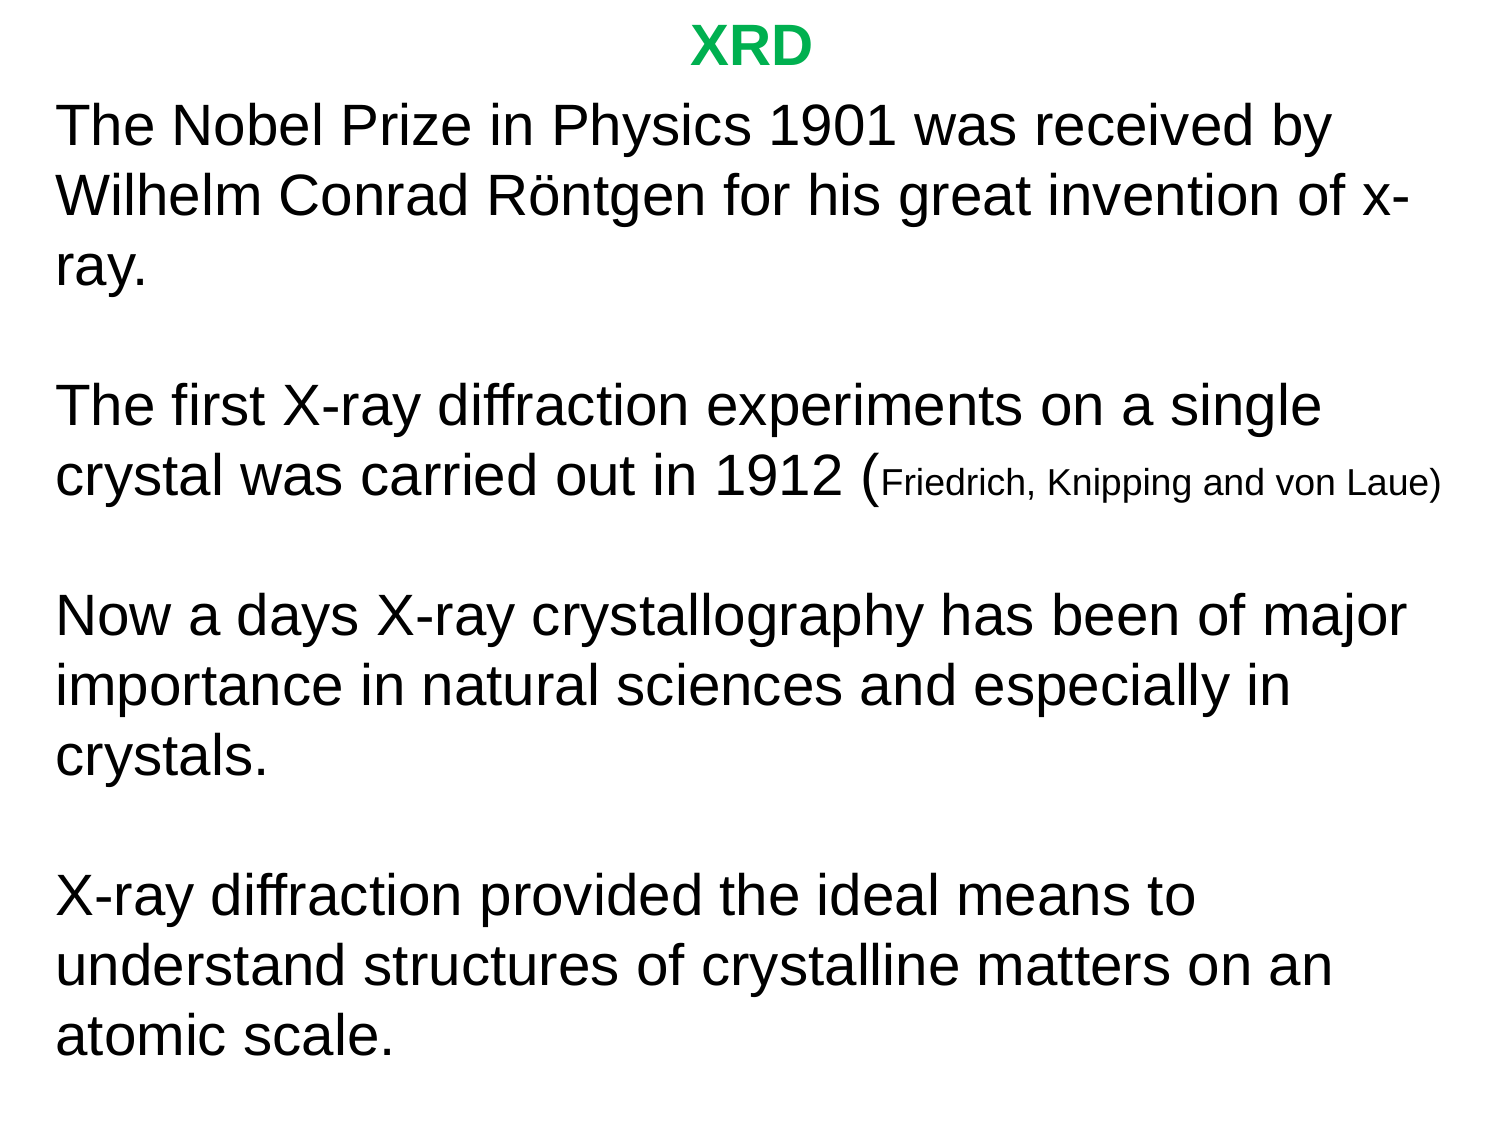

XRD
The Nobel Prize in Physics 1901 was received by Wilhelm Conrad Röntgen for his great invention of x- ray.

The first X-ray diffraction experiments on a single crystal was carried out in 1912 (Friedrich, Knipping and von Laue)

Now a days X-ray crystallography has been of major importance in natural sciences and especially in crystals.

X-ray diffraction provided the ideal means to understand structures of crystalline matters on an atomic scale.